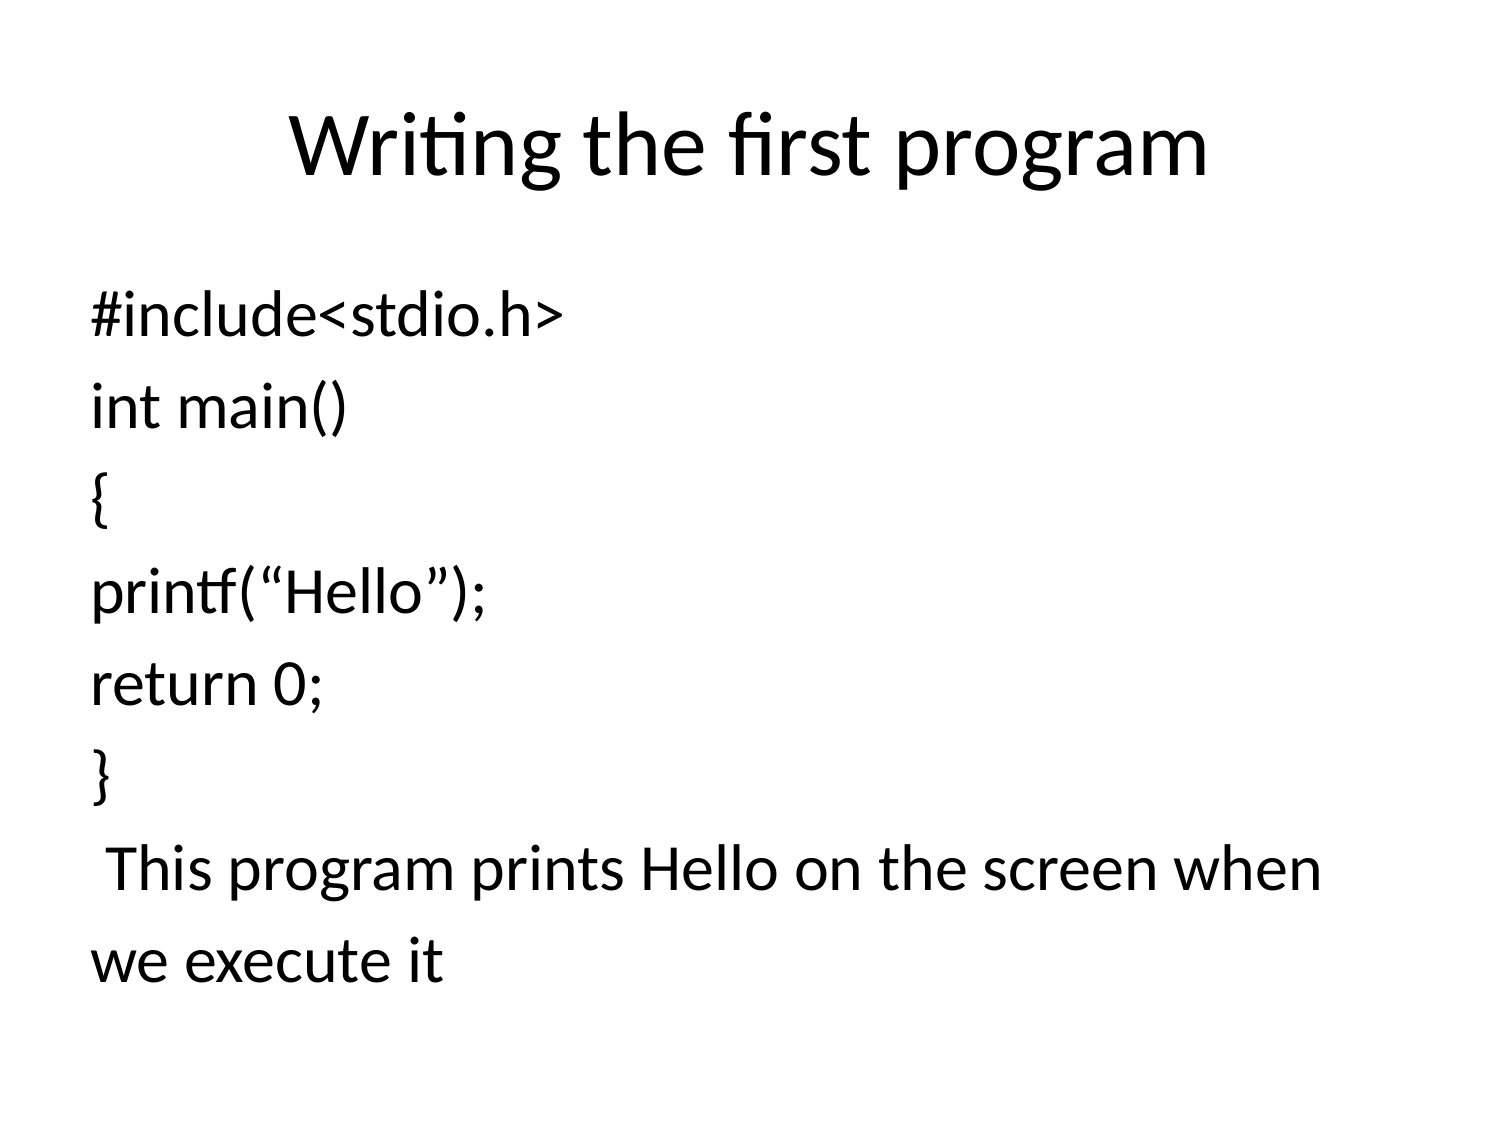

# Writing the first program
#include<stdio.h>
int main()
{
printf(“Hello”);
return 0;
}
 This program prints Hello on the screen when
we execute it